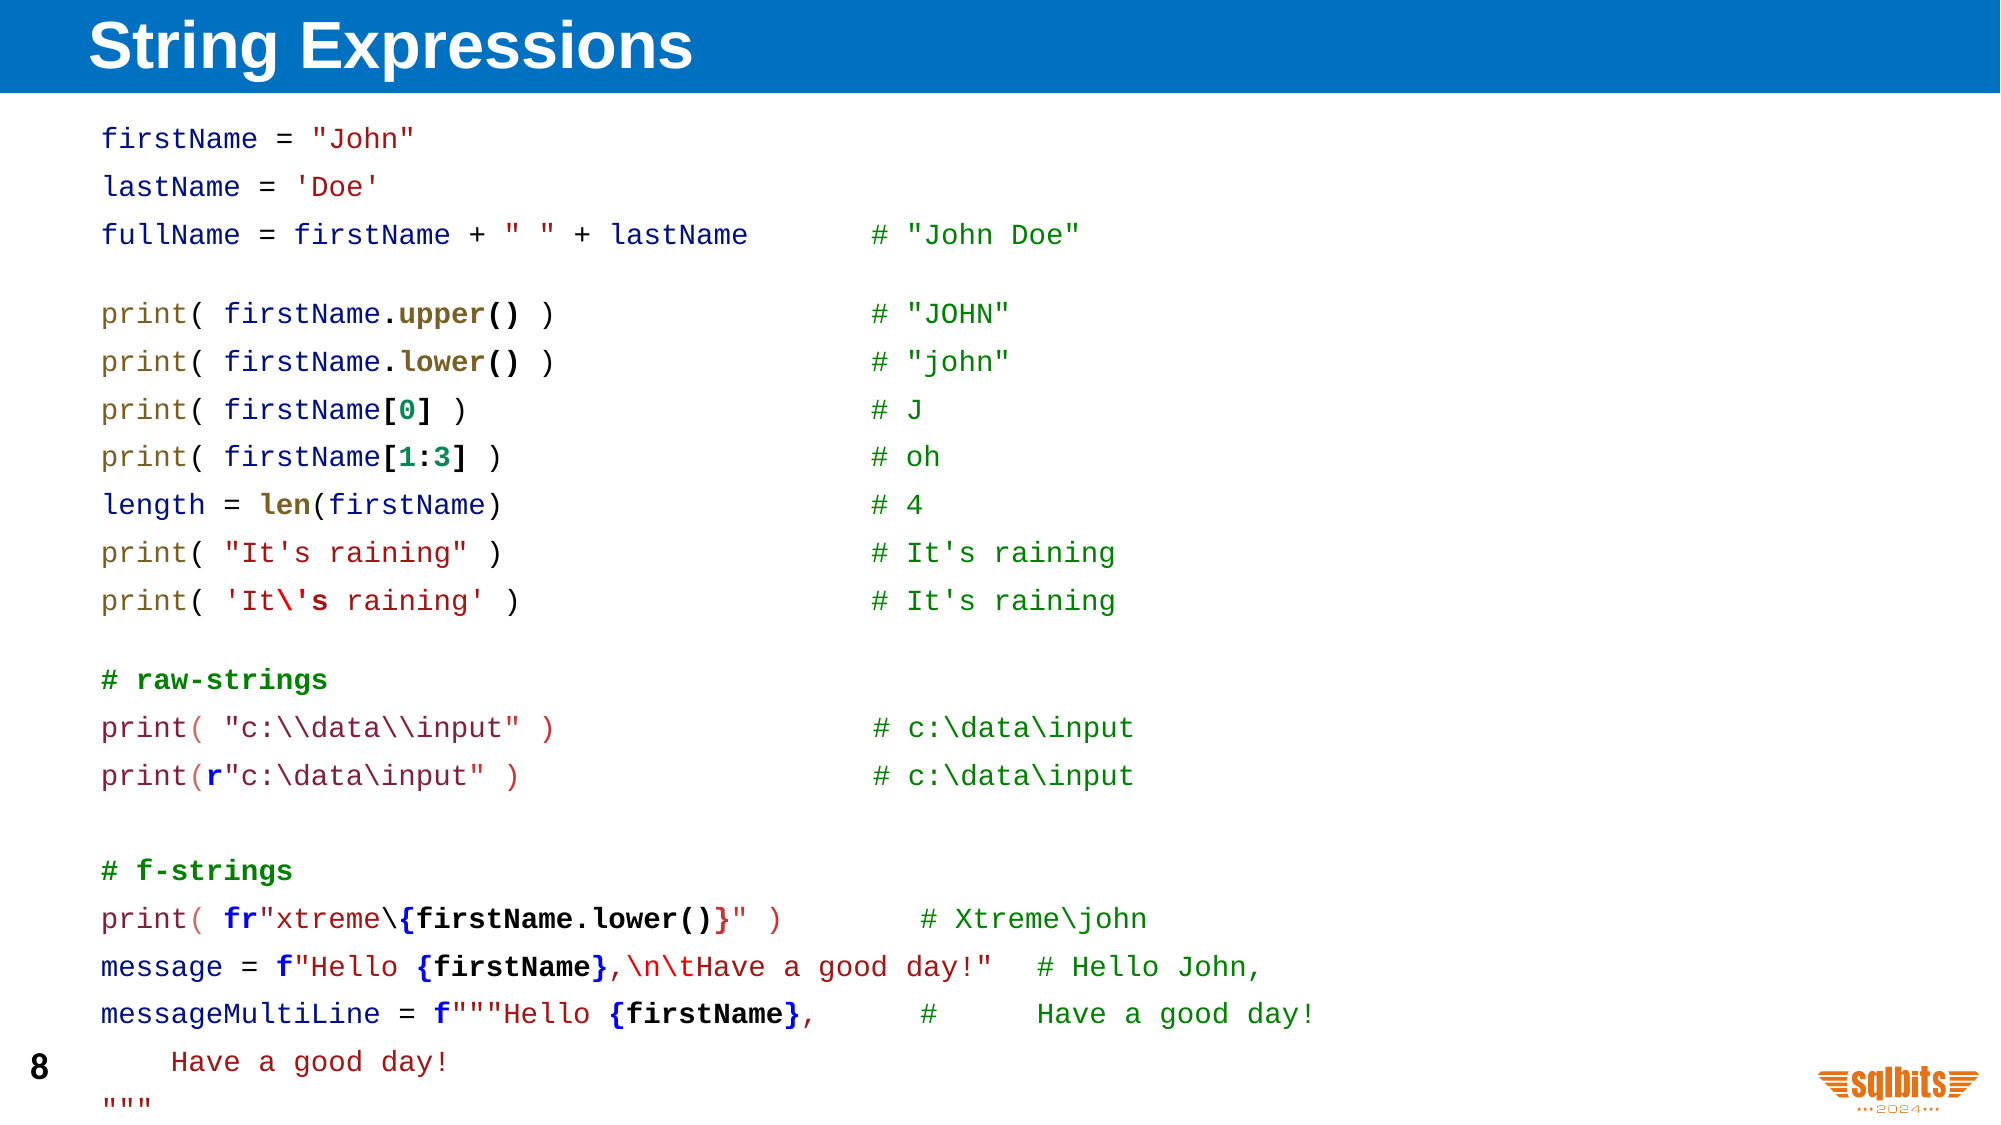

# String Expressions
firstName = "John"
lastName = 'Doe'
fullName = firstName + " " + lastName       # "John Doe"
print( firstName.upper() )                  # "JOHN"
print( firstName.lower() )                  # "john"
print( firstName[0] )                       # J
print( firstName[1:3] )                     # oh
length = len(firstName)                     # 4
print( "It's raining" )                     # It's raining
print( 'It\'s raining' )                    # It's raining
# raw-strings
print( "c:\\data\\input" )     		    # c:\data\input
print(r"c:\data\input" )     		    # c:\data\input

# f-strings
print( fr"xtreme\{firstName.lower()}" )     		# Xtreme\john
message = f"Hello {firstName},\n\tHave a good day!"	# Hello John,
messageMultiLine = f"""Hello {firstName}, 		# 	Have a good day!
    Have a good day!
"""

8